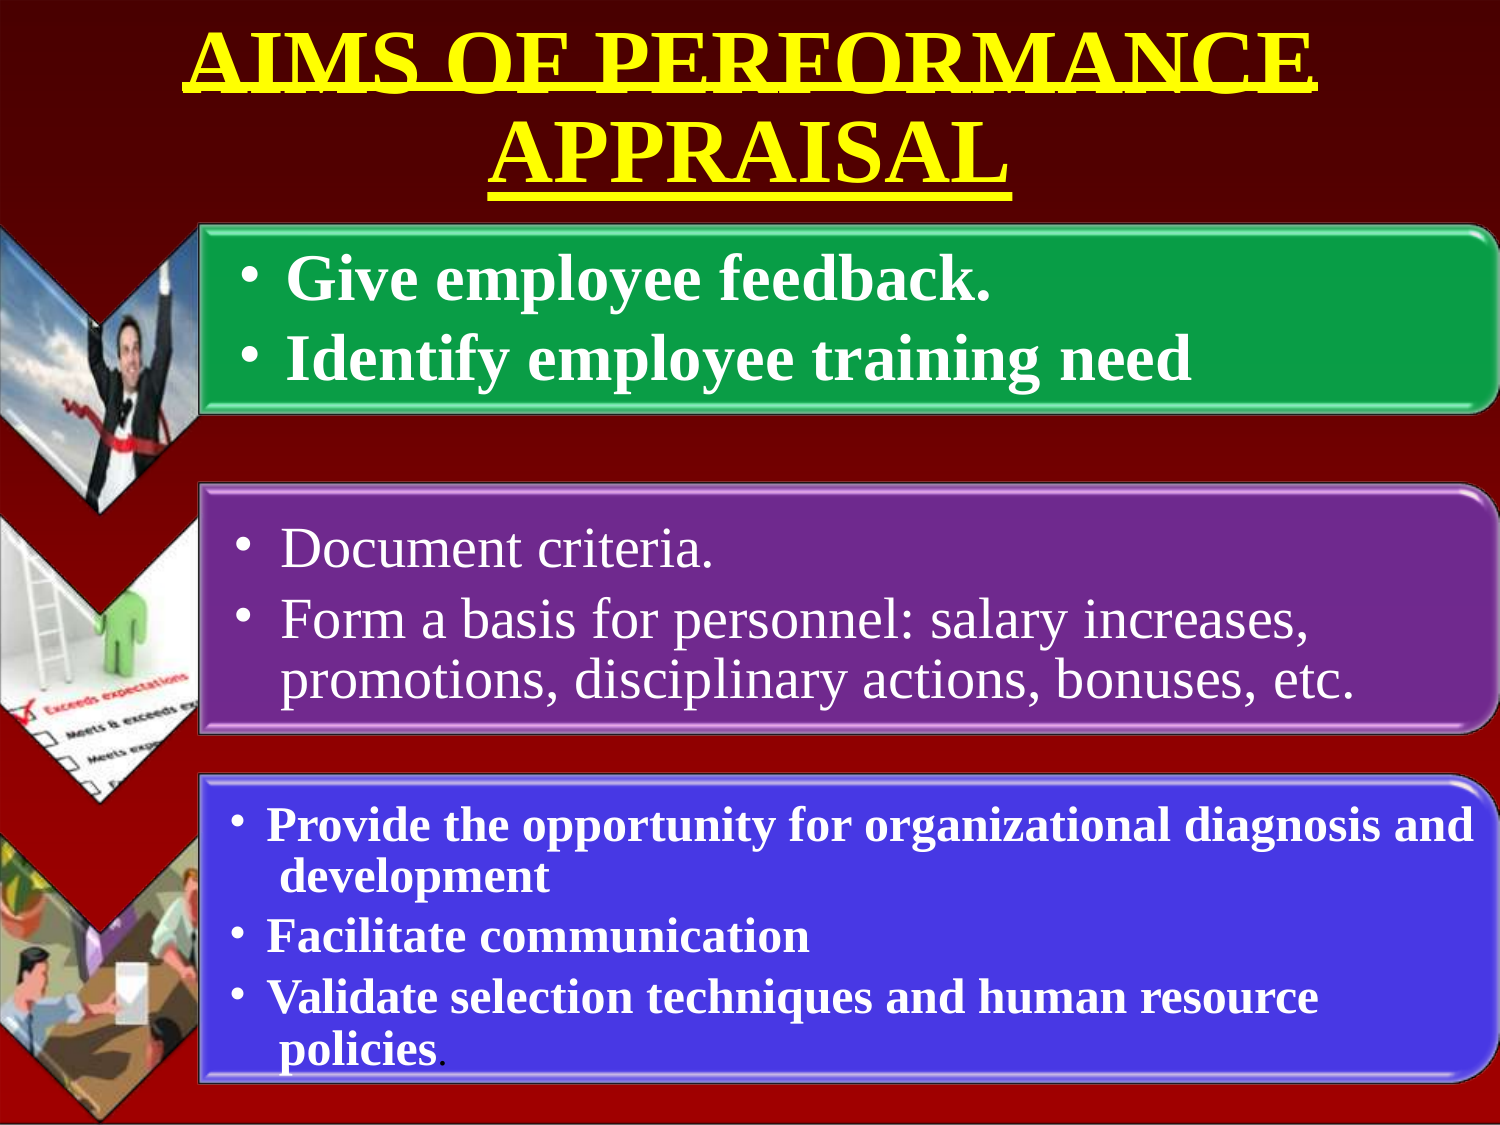

# AIMS OF PERFORMANCE
APPRAISAL
Give employee feedback.
Identify employee training need

Document criteria.
Form a basis for personnel: salary increases,  promotions, disciplinary actions, bonuses, etc.

Provide the opportunity for organizational diagnosis and  development
Facilitate communication
Validate selection techniques and human resource  policies.